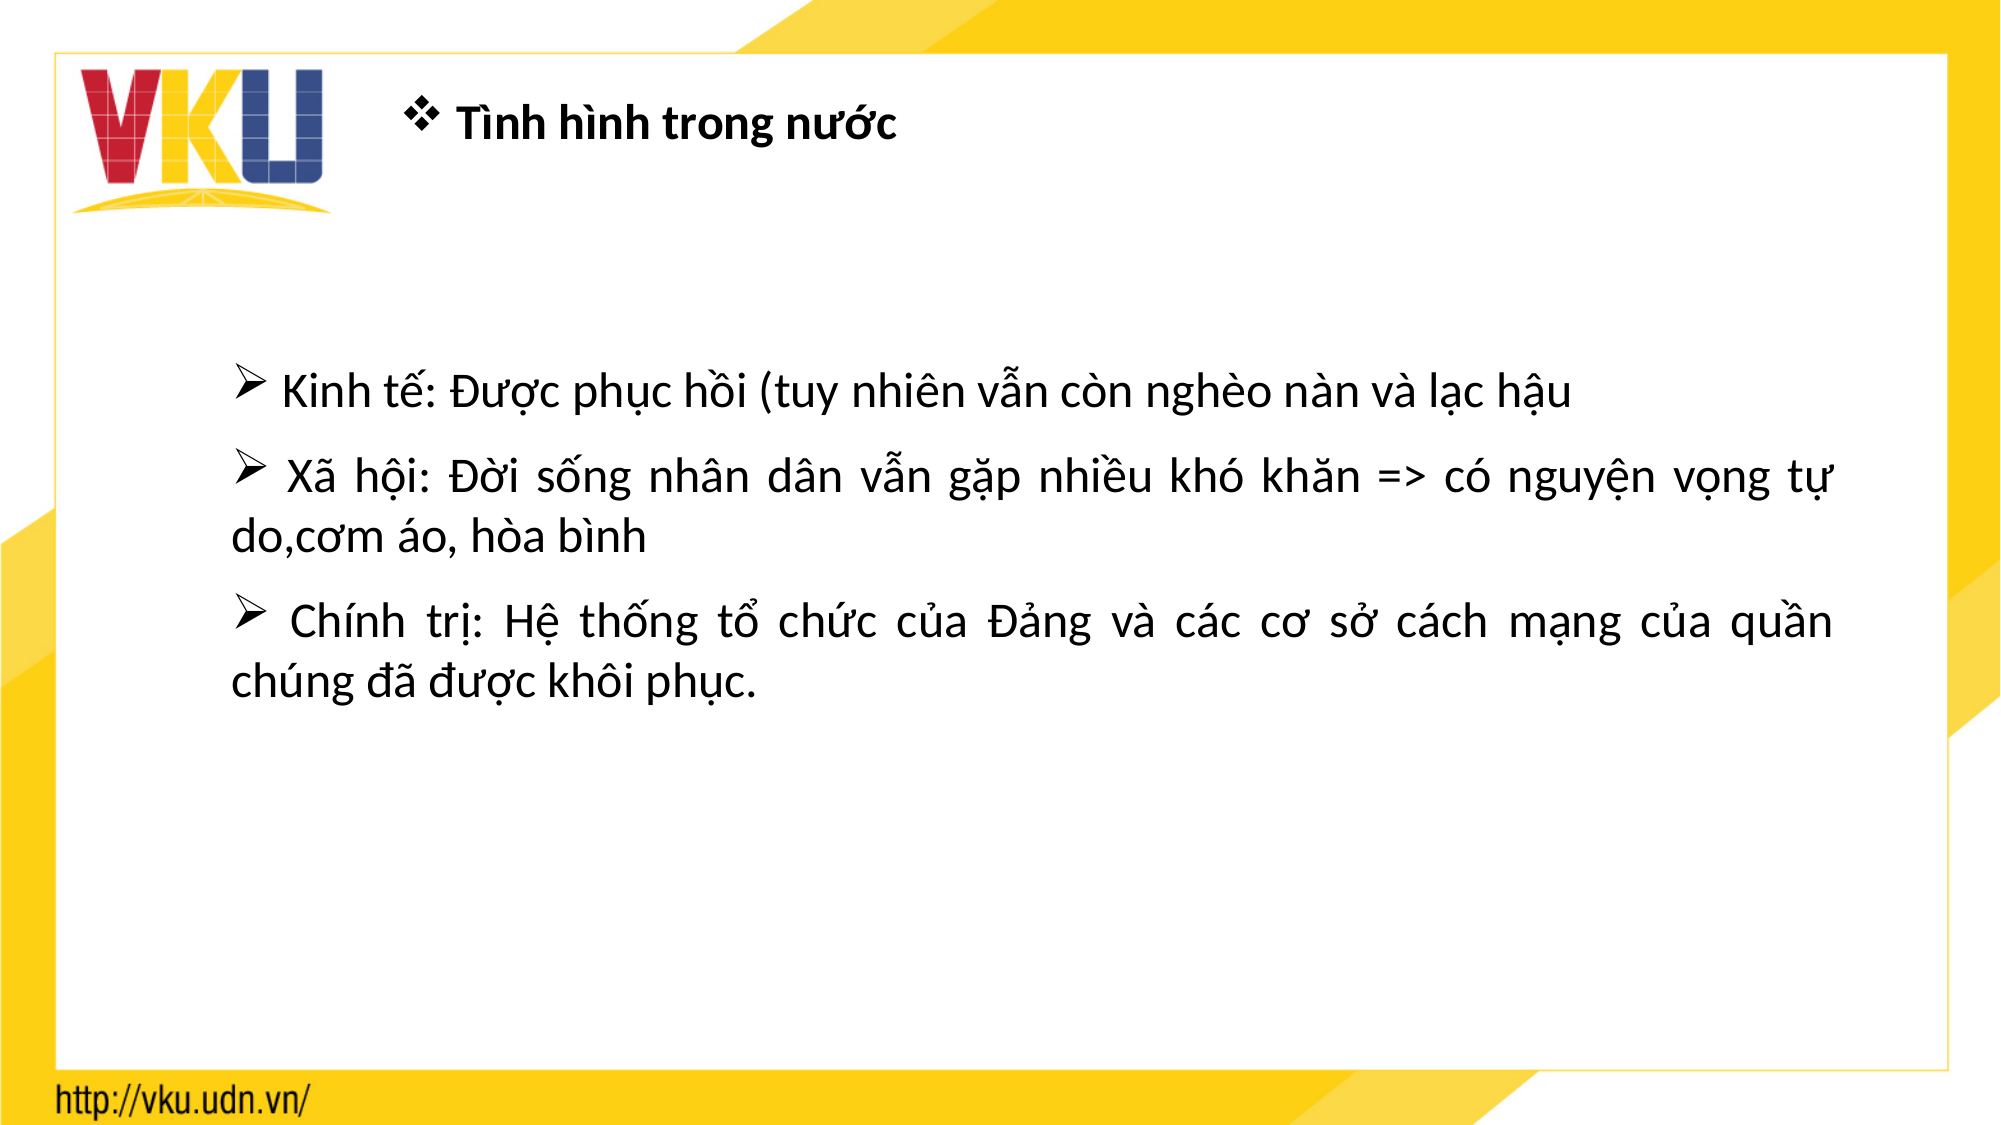

Tình hình trong nước
 Kinh tế: Được phục hồi (tuy nhiên vẫn còn nghèo nàn và lạc hậu
 Xã hội: Đời sống nhân dân vẫn gặp nhiều khó khăn => có nguyện vọng tự do,cơm áo, hòa bình
 Chính trị: Hệ thống tổ chức của Đảng và các cơ sở cách mạng của quần chúng đã được khôi phục.